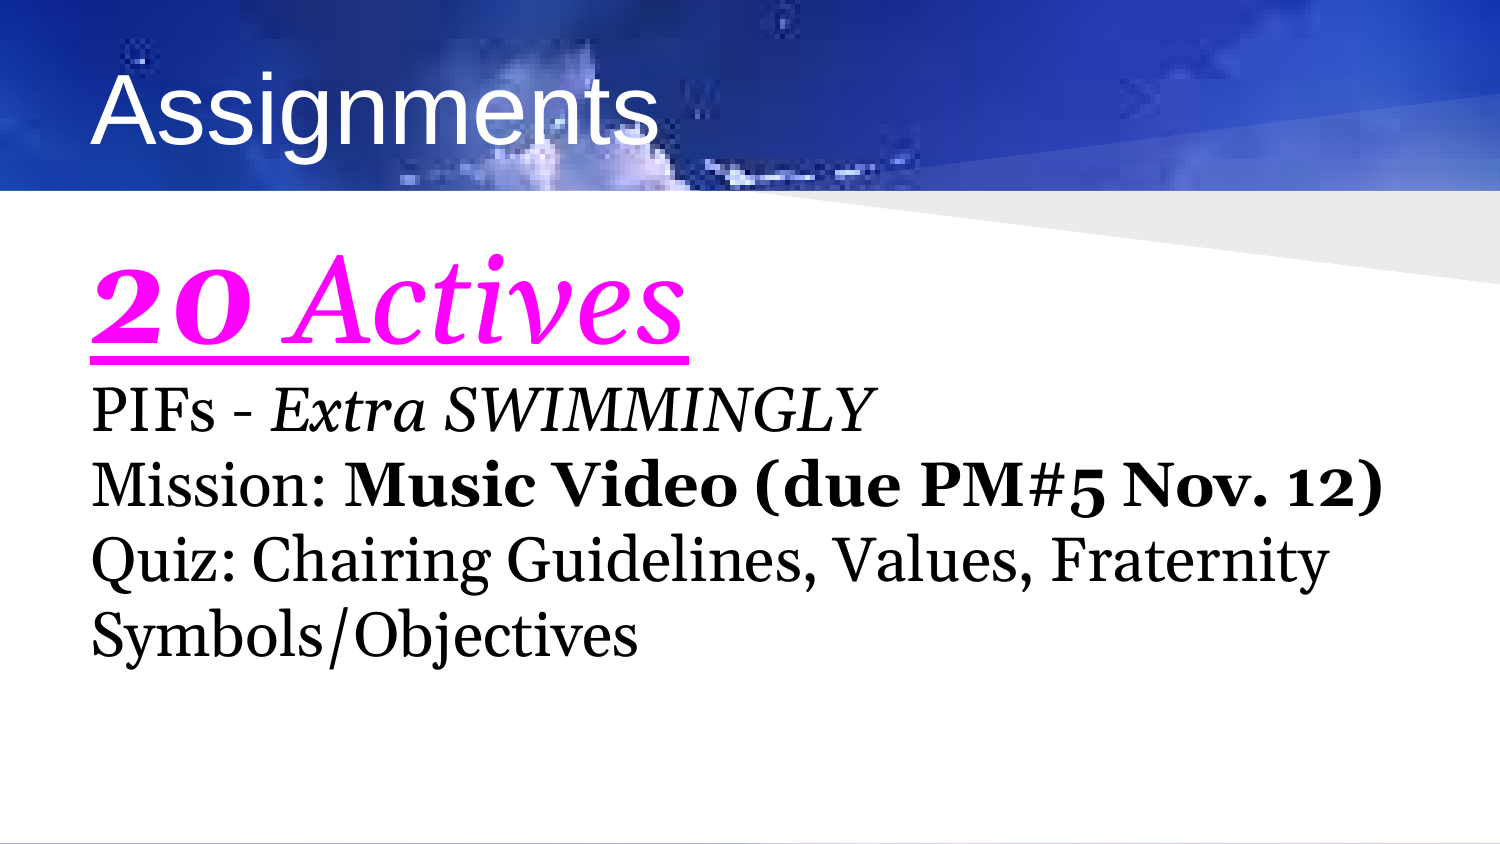

# Assignments
20 Actives
PIFs - Extra SWIMMINGLY
Mission: Music Video (due PM#5 Nov. 12)
Quiz: Chairing Guidelines, Values, Fraternity Symbols/Objectives